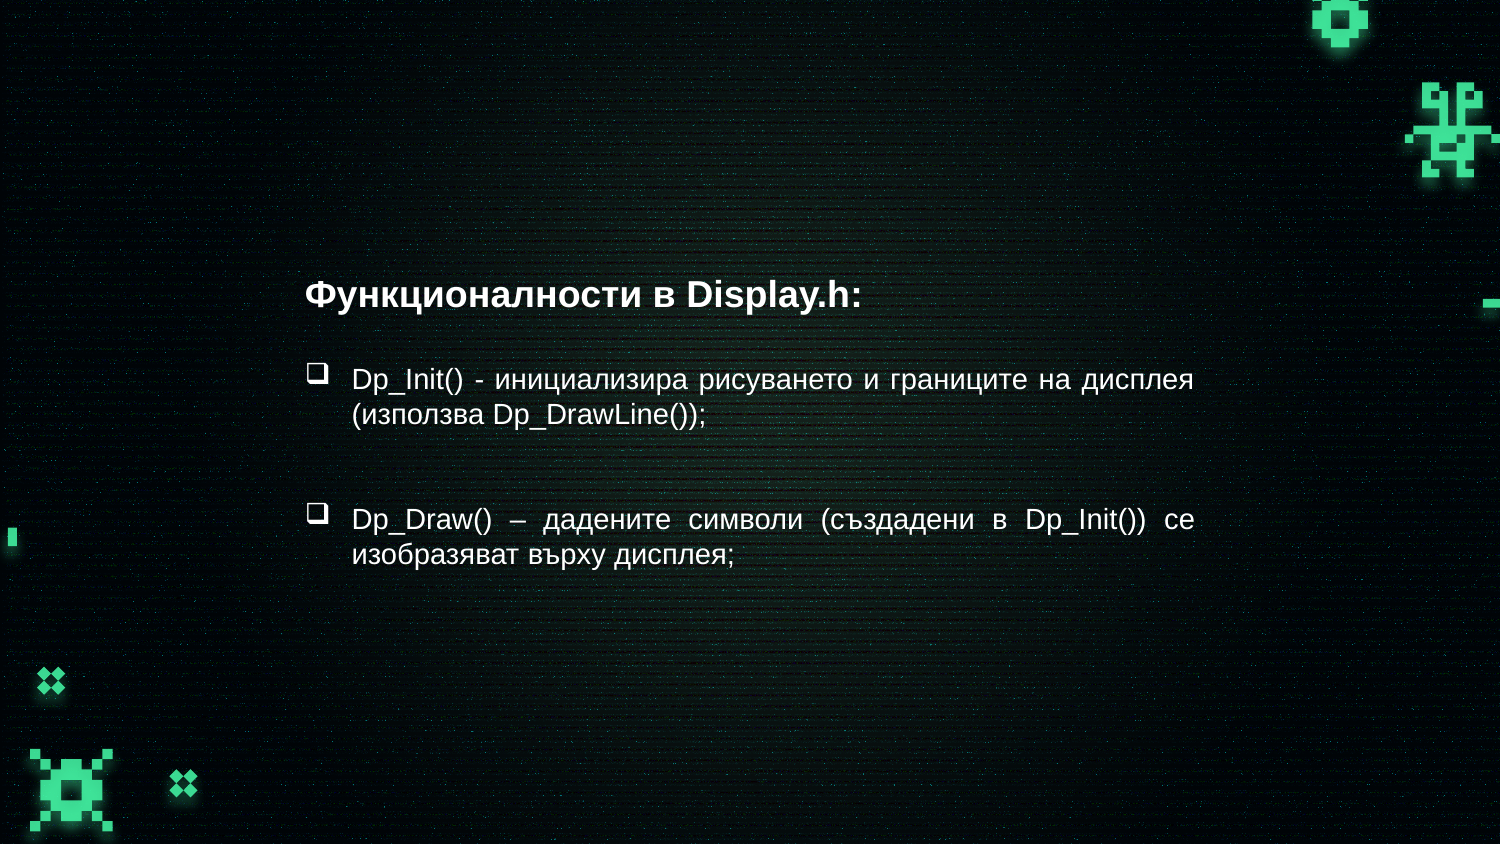

Функционалности в Display.h:

Dp_Init() - инициализира рисуването и границите на дисплея (използва Dp_DrawLine());

Dp_Draw() – дадените символи (създадени в Dp_Init()) се изобразяват върху дисплея;